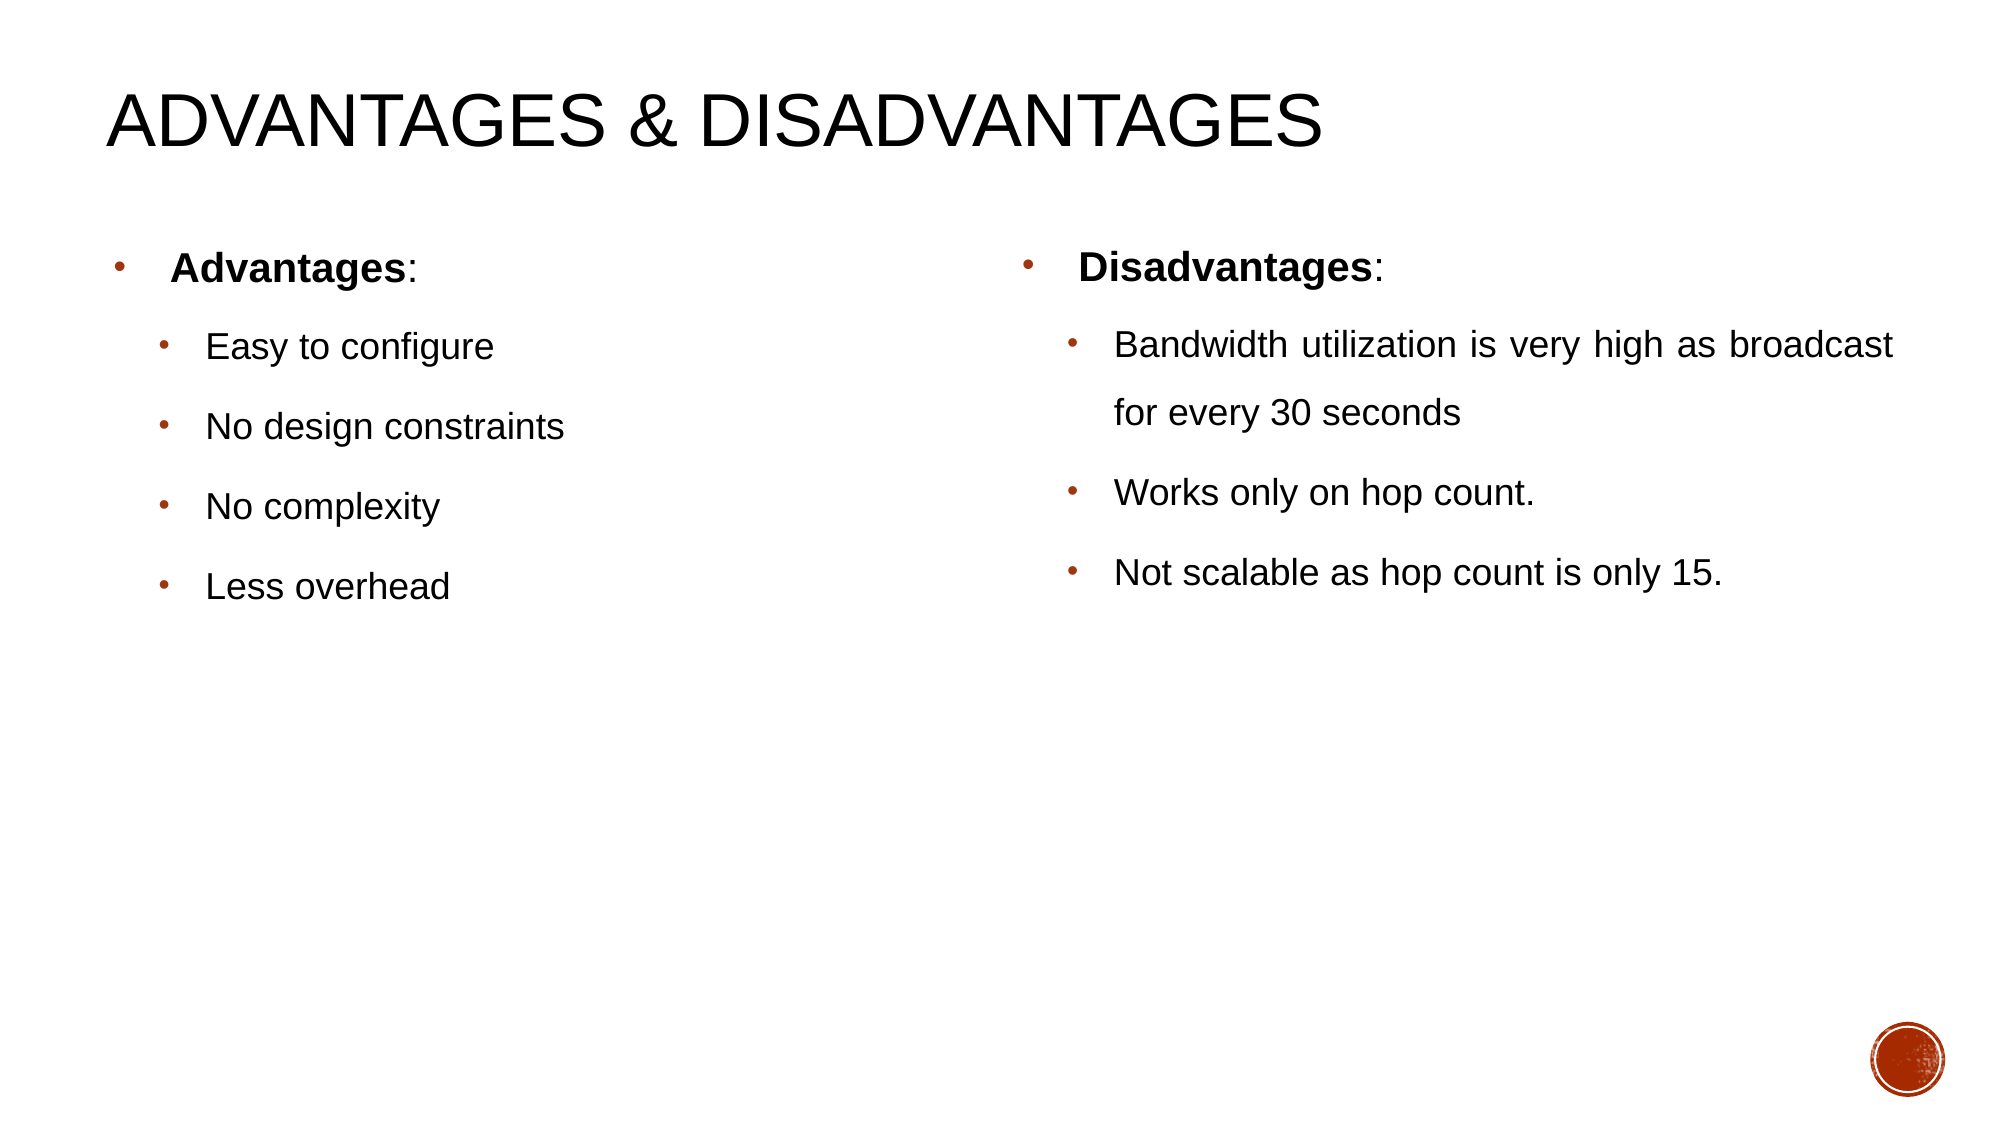

# Advantages & disadvantages
Disadvantages:
Bandwidth utilization is very high as broadcast for every 30 seconds
Works only on hop count.
Not scalable as hop count is only 15.
Advantages:
Easy to configure
No design constraints
No complexity
Less overhead